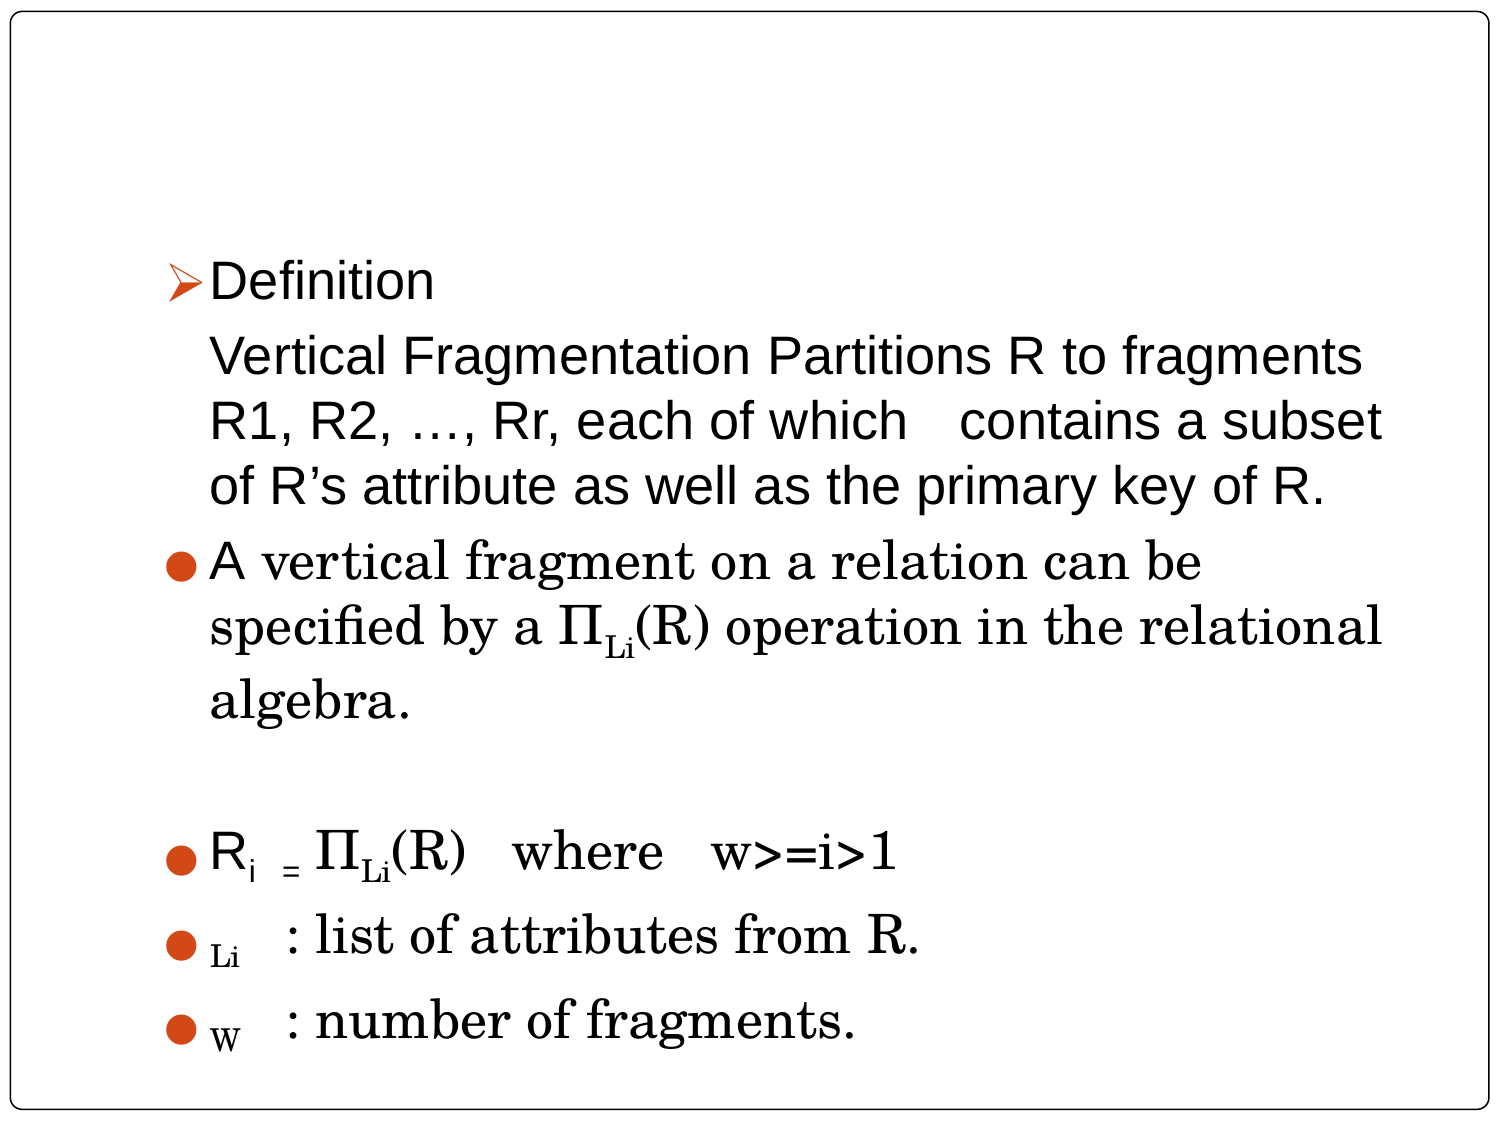

#
Definition
	Vertical Fragmentation Partitions R to fragments R1, R2, …, Rr, each of which 	contains a subset of R’s attribute as well as the primary key of R.
A vertical fragment on a relation can be specified by a ΠLi(R) operation in the relational algebra.

Ri   = ΠLi(R)   where   w>=i>1
Li   : list of attributes from R.
W   : number of fragments.